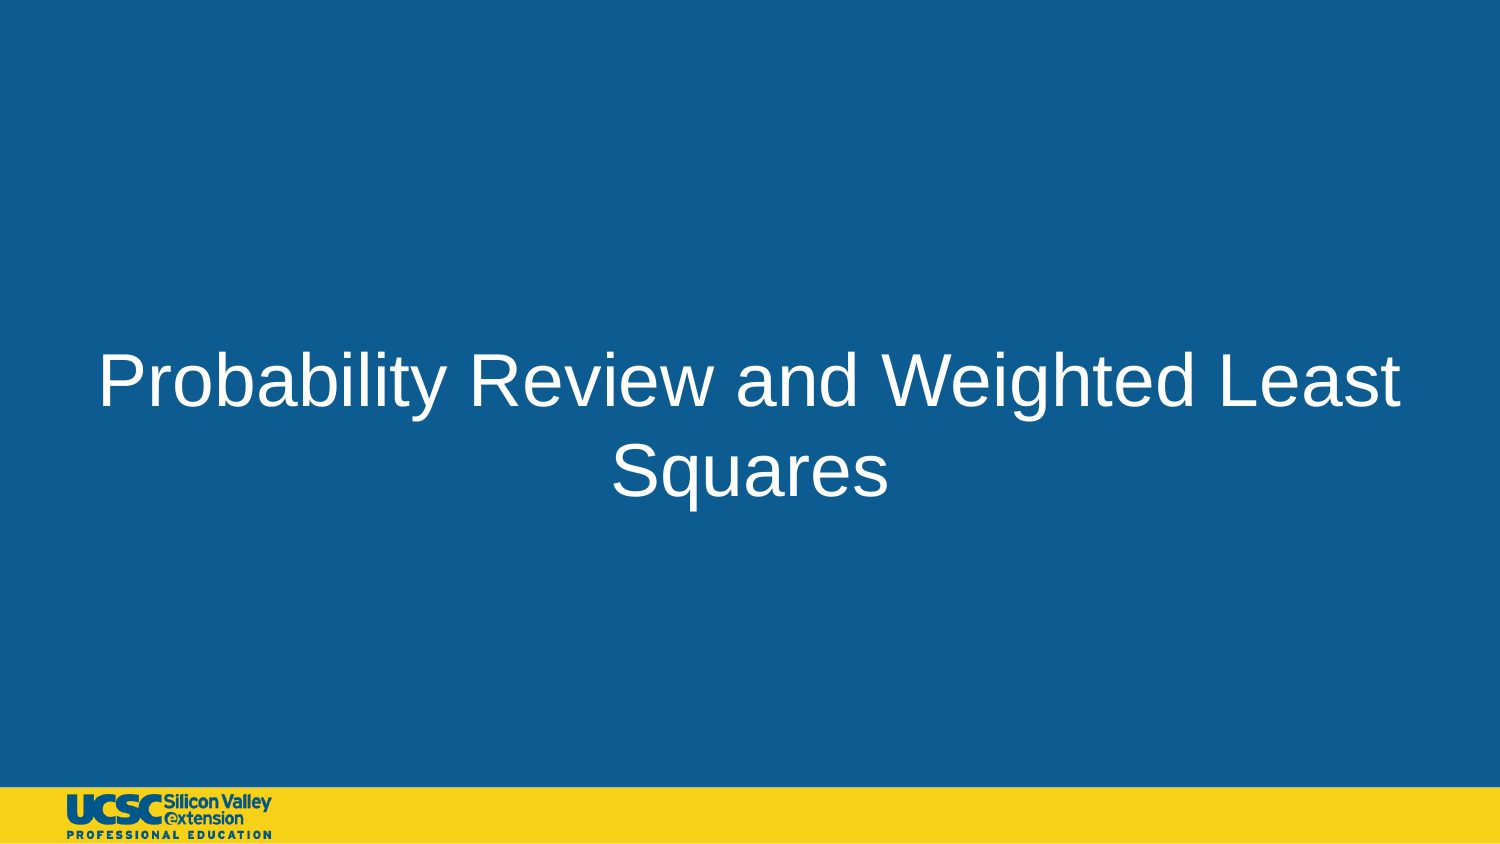

# Probability Review and Weighted Least Squares